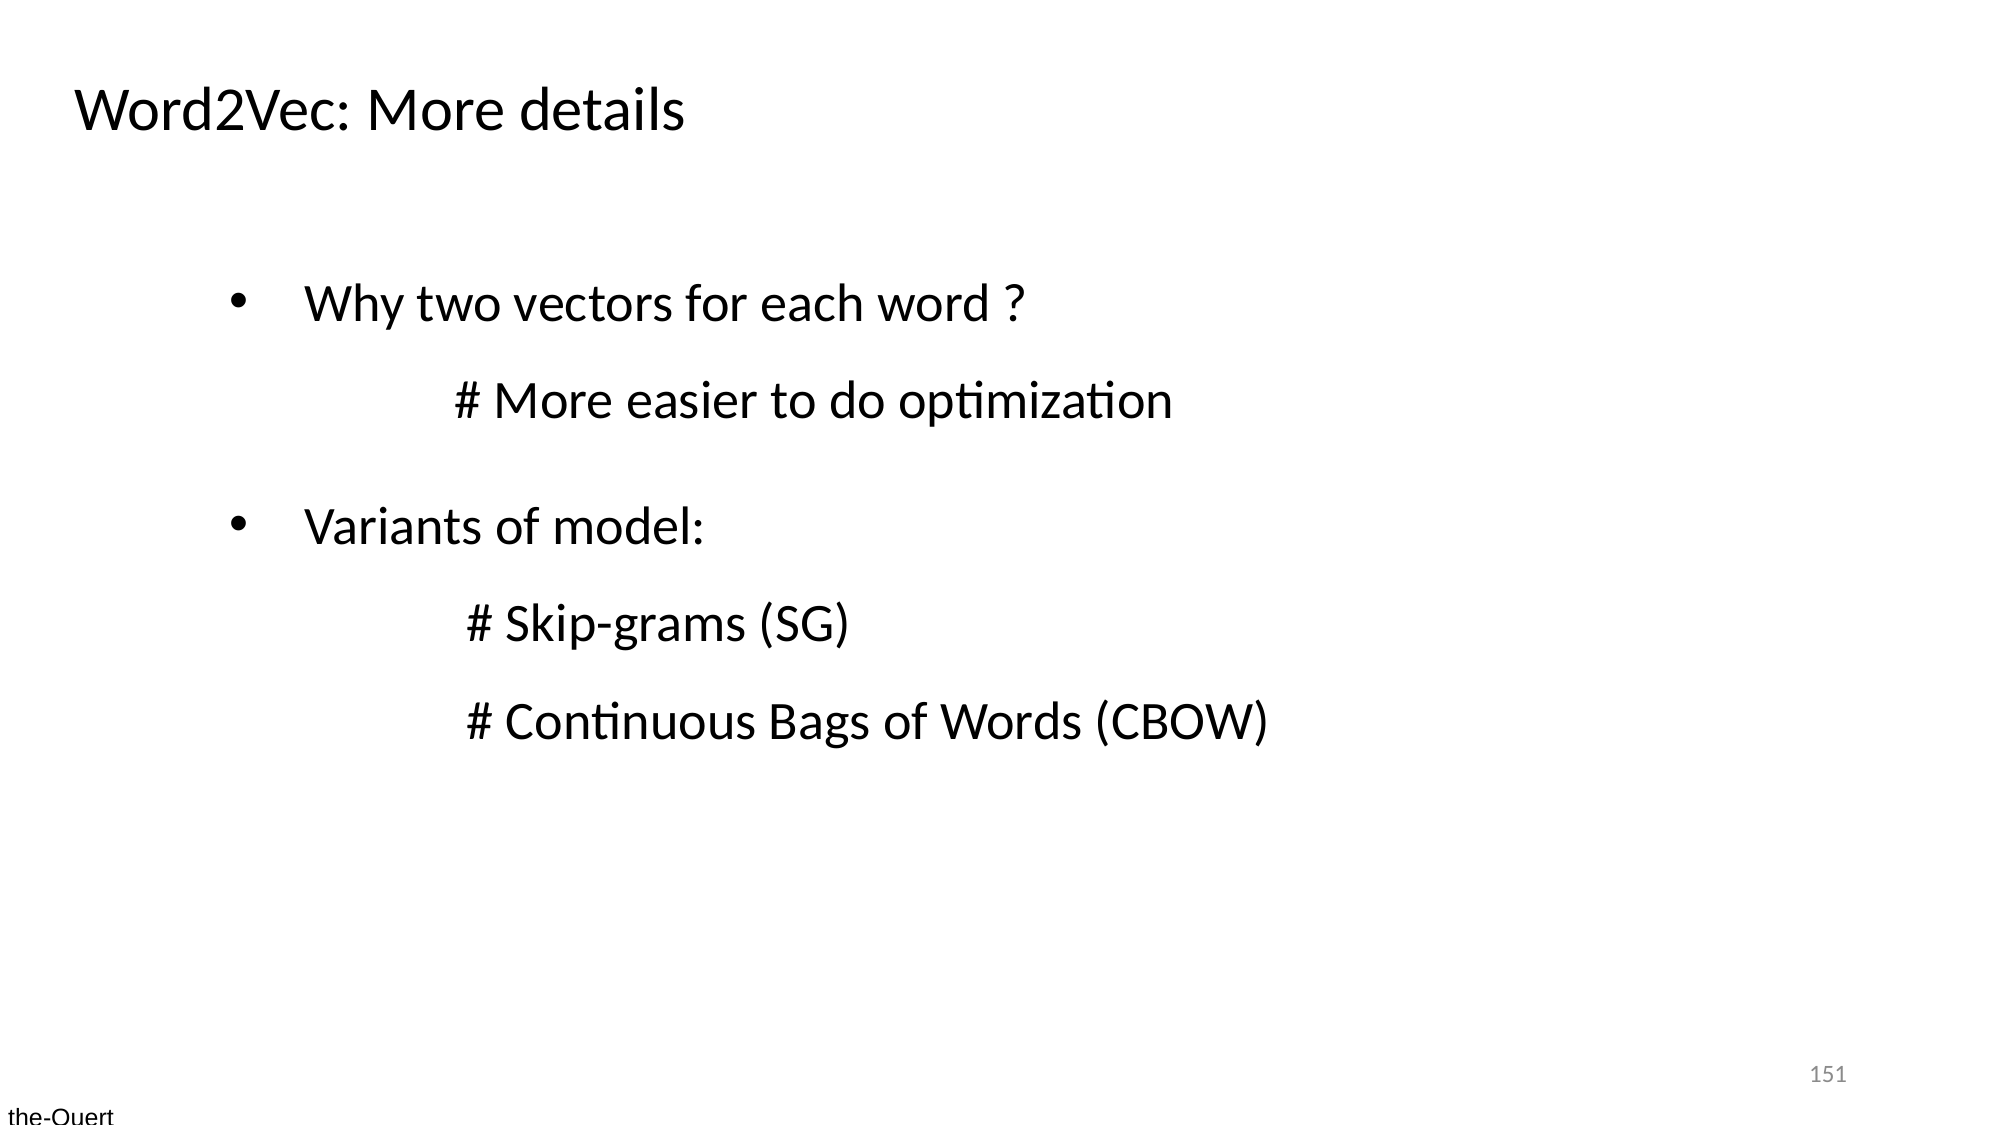

Word2Vec: More details
Why two vectors for each word ?
	# More easier to do optimization

Variants of model:
	 # Skip-grams (SG)
	 # Continuous Bags of Words (CBOW)
151
the-Quert